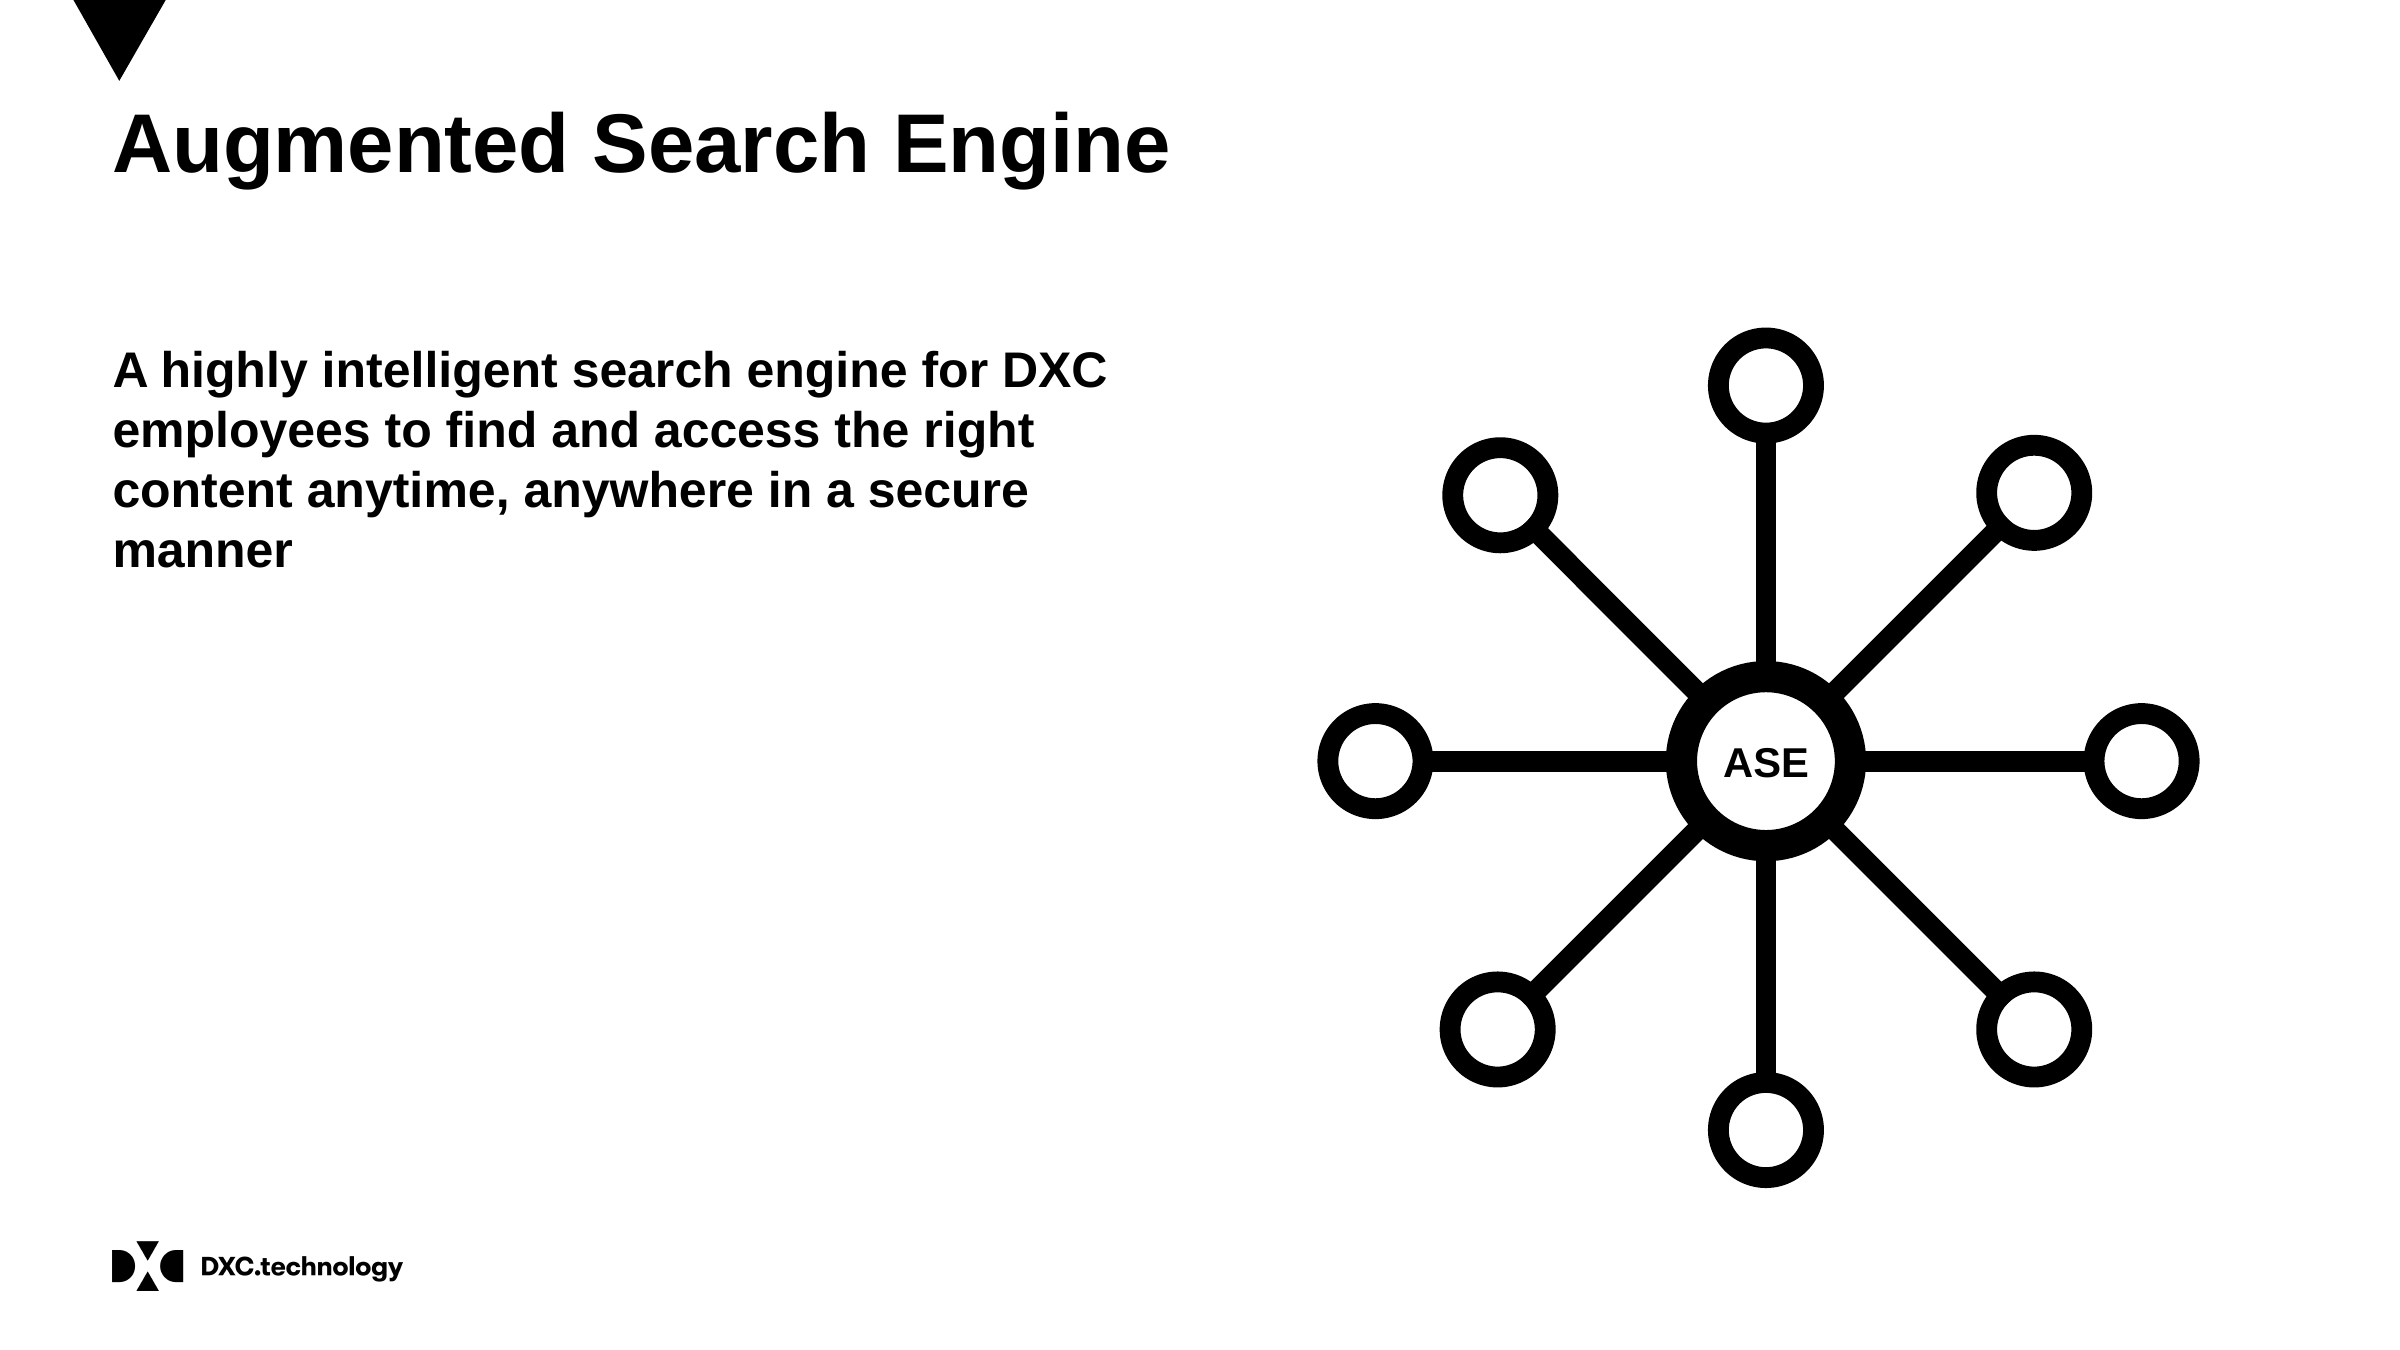

# Augmented Search Engine
A highly intelligent search engine for DXC employees to find and access the right content anytime, anywhere in a secure manner

ASE